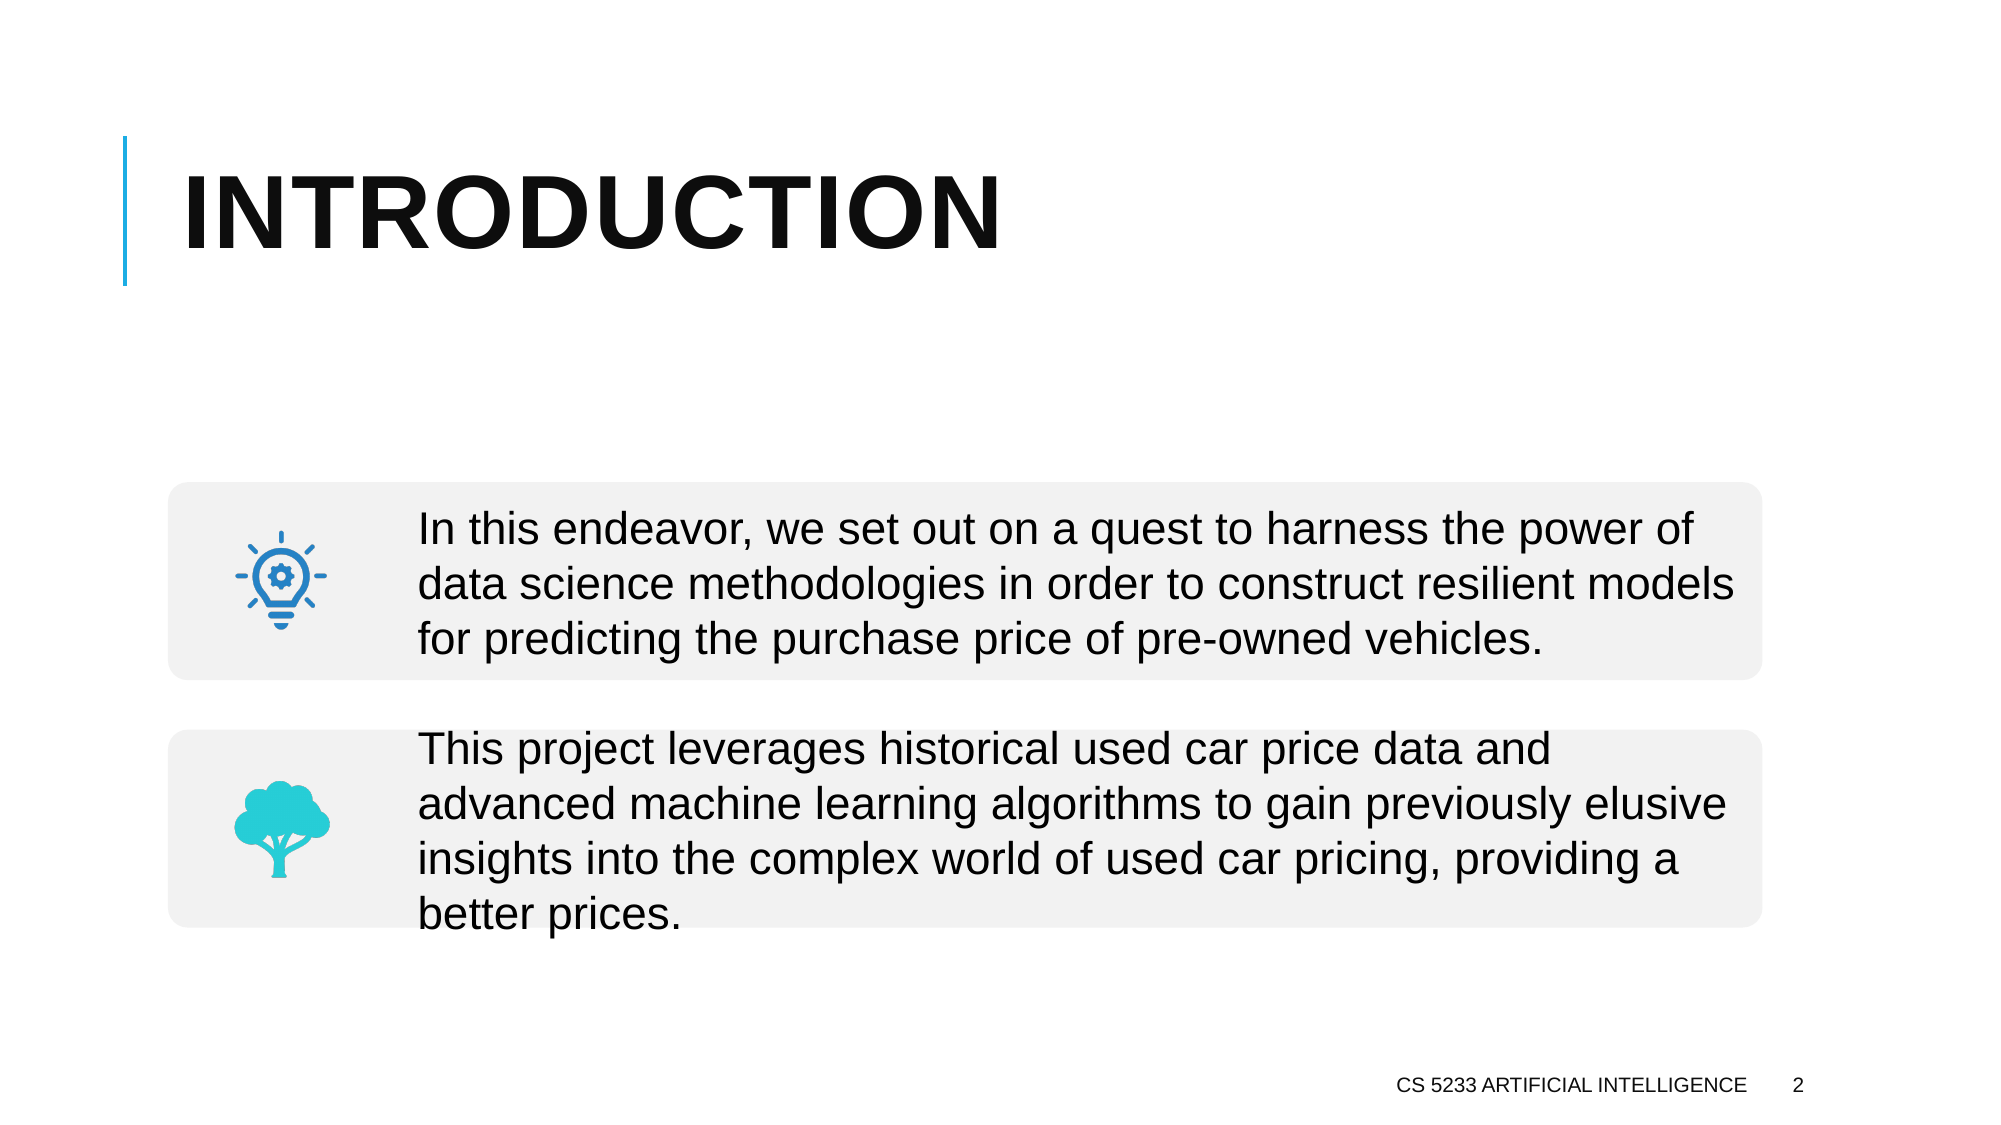

# Introduction
In this endeavor, we set out on a quest to harness the power of data science methodologies in order to construct resilient models for predicting the purchase price of pre-owned vehicles.
This project leverages historical used car price data and advanced machine learning algorithms to gain previously elusive insights into the complex world of used car pricing, providing a better prices.
CS 5233 Artificial Intelligence
2